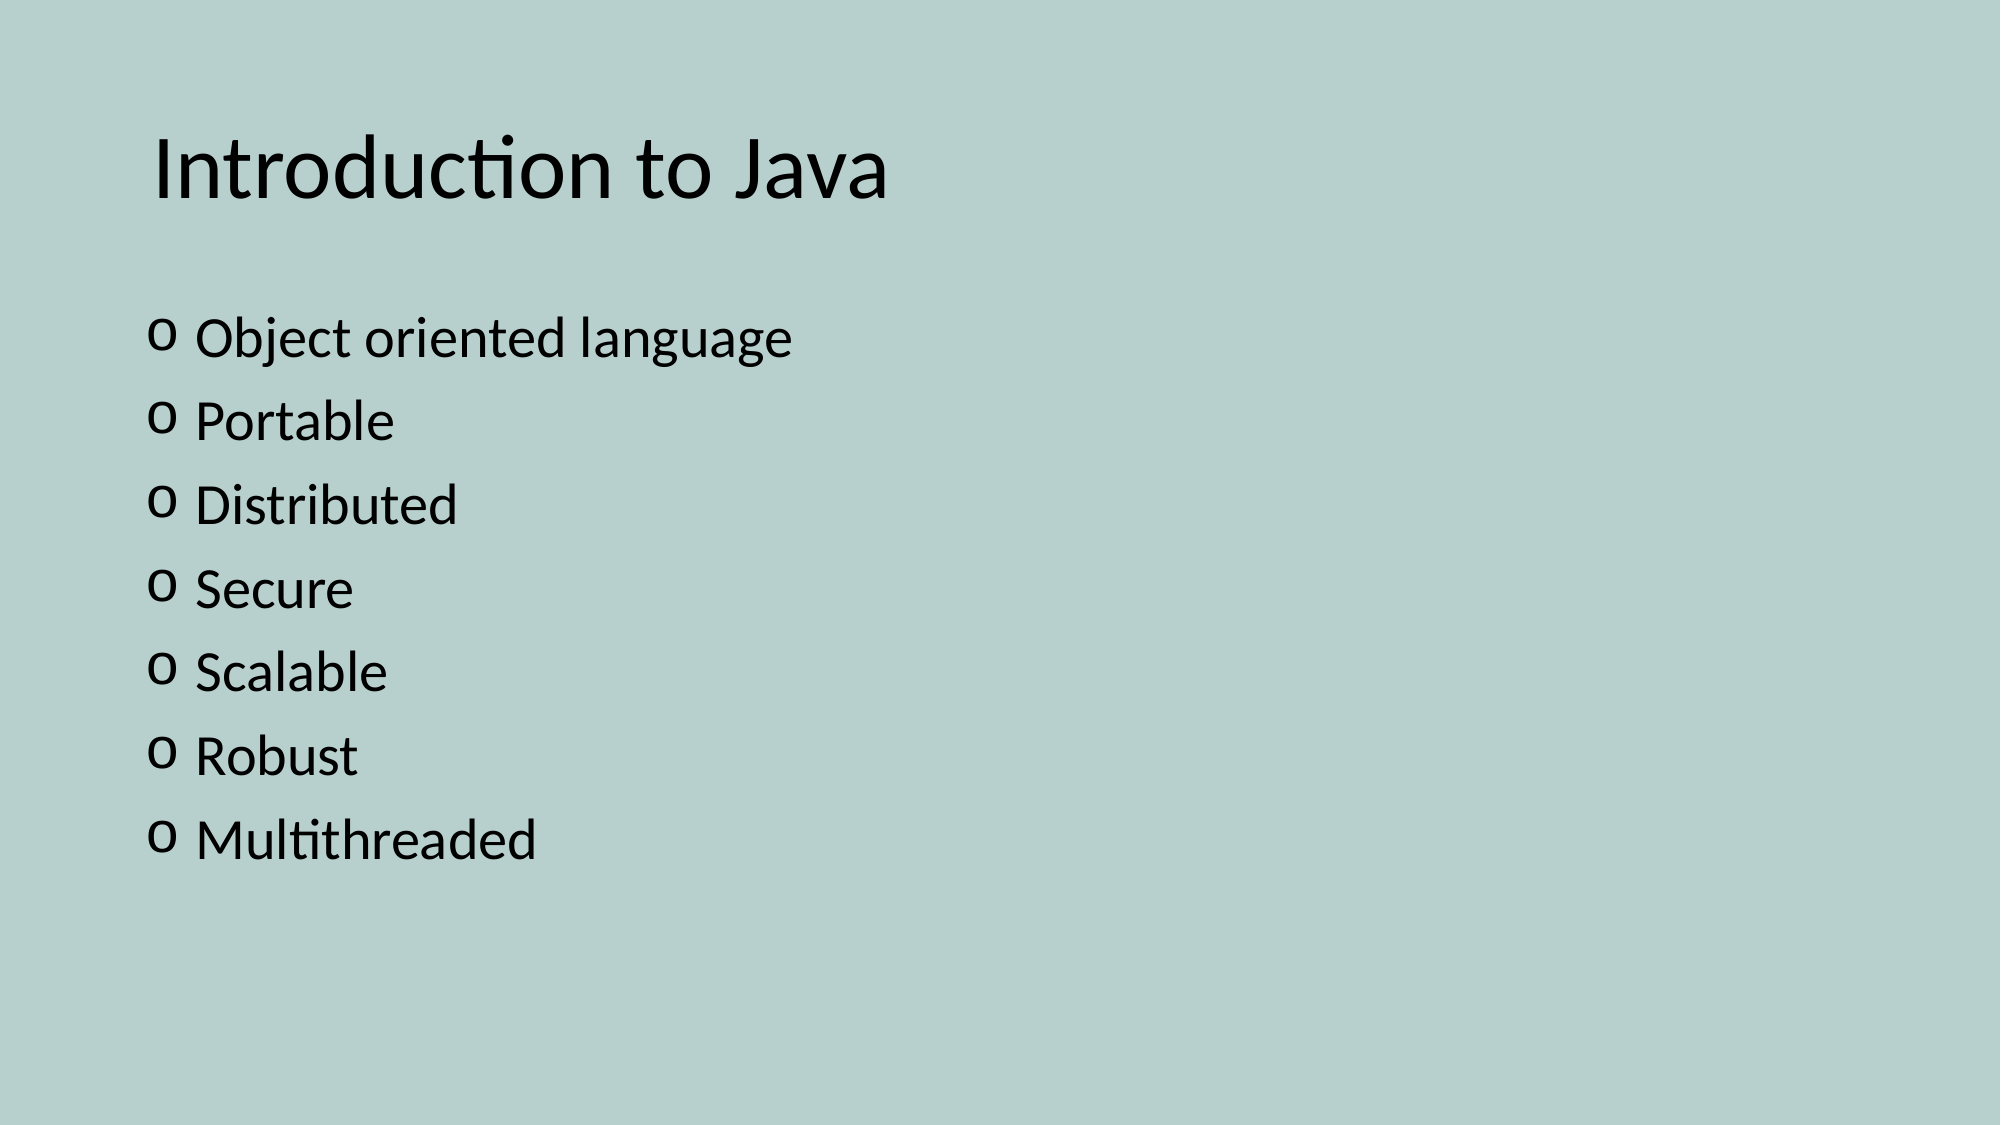

# Introduction to Java
 Object oriented language
 Portable
 Distributed
 Secure
 Scalable
 Robust
 Multithreaded